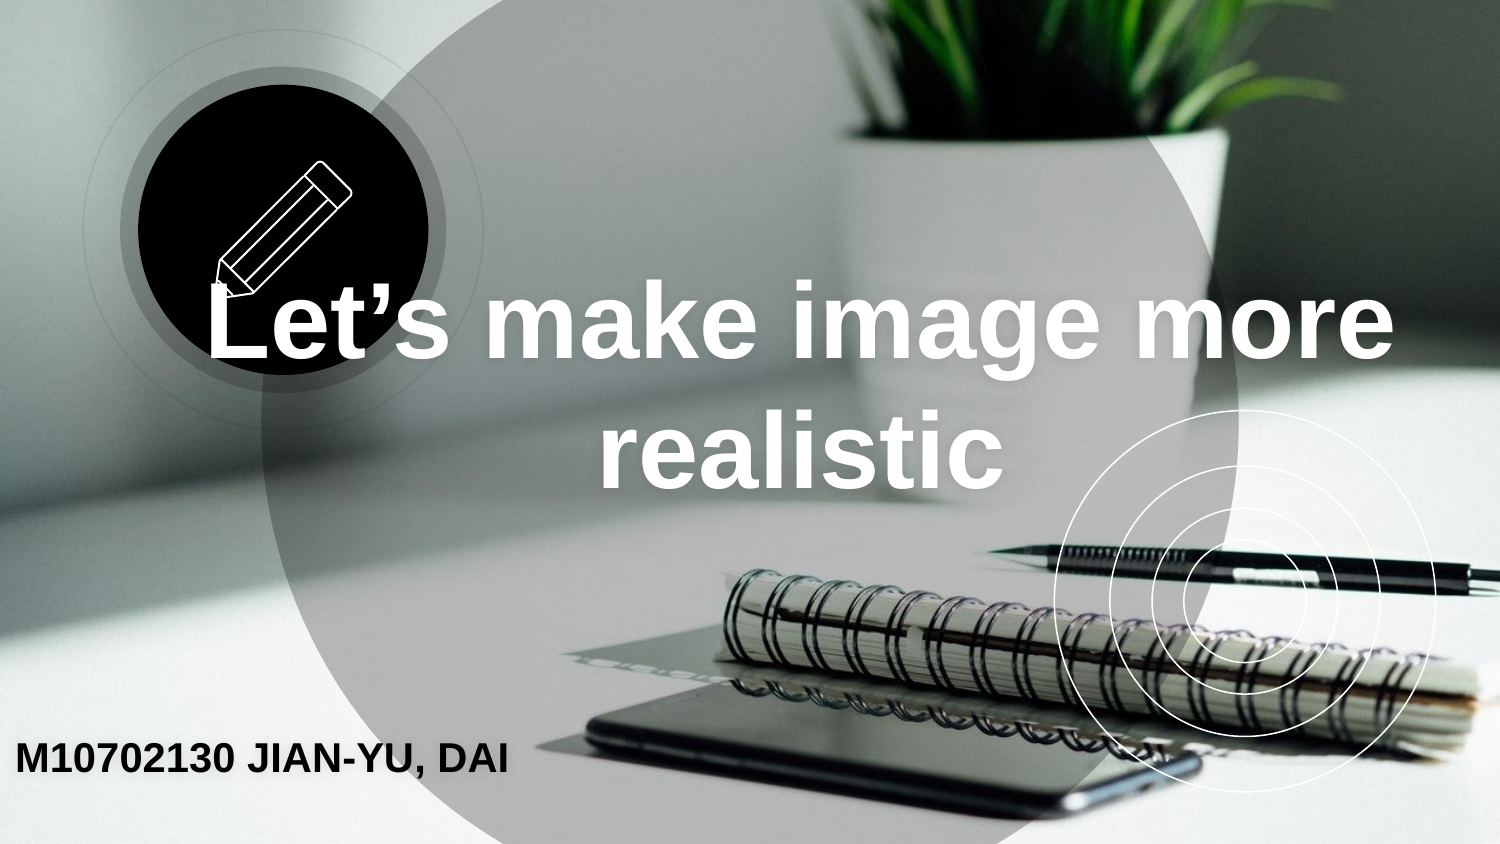

# Let’s make image more realistic
M10702130 JIAN-YU, DAI